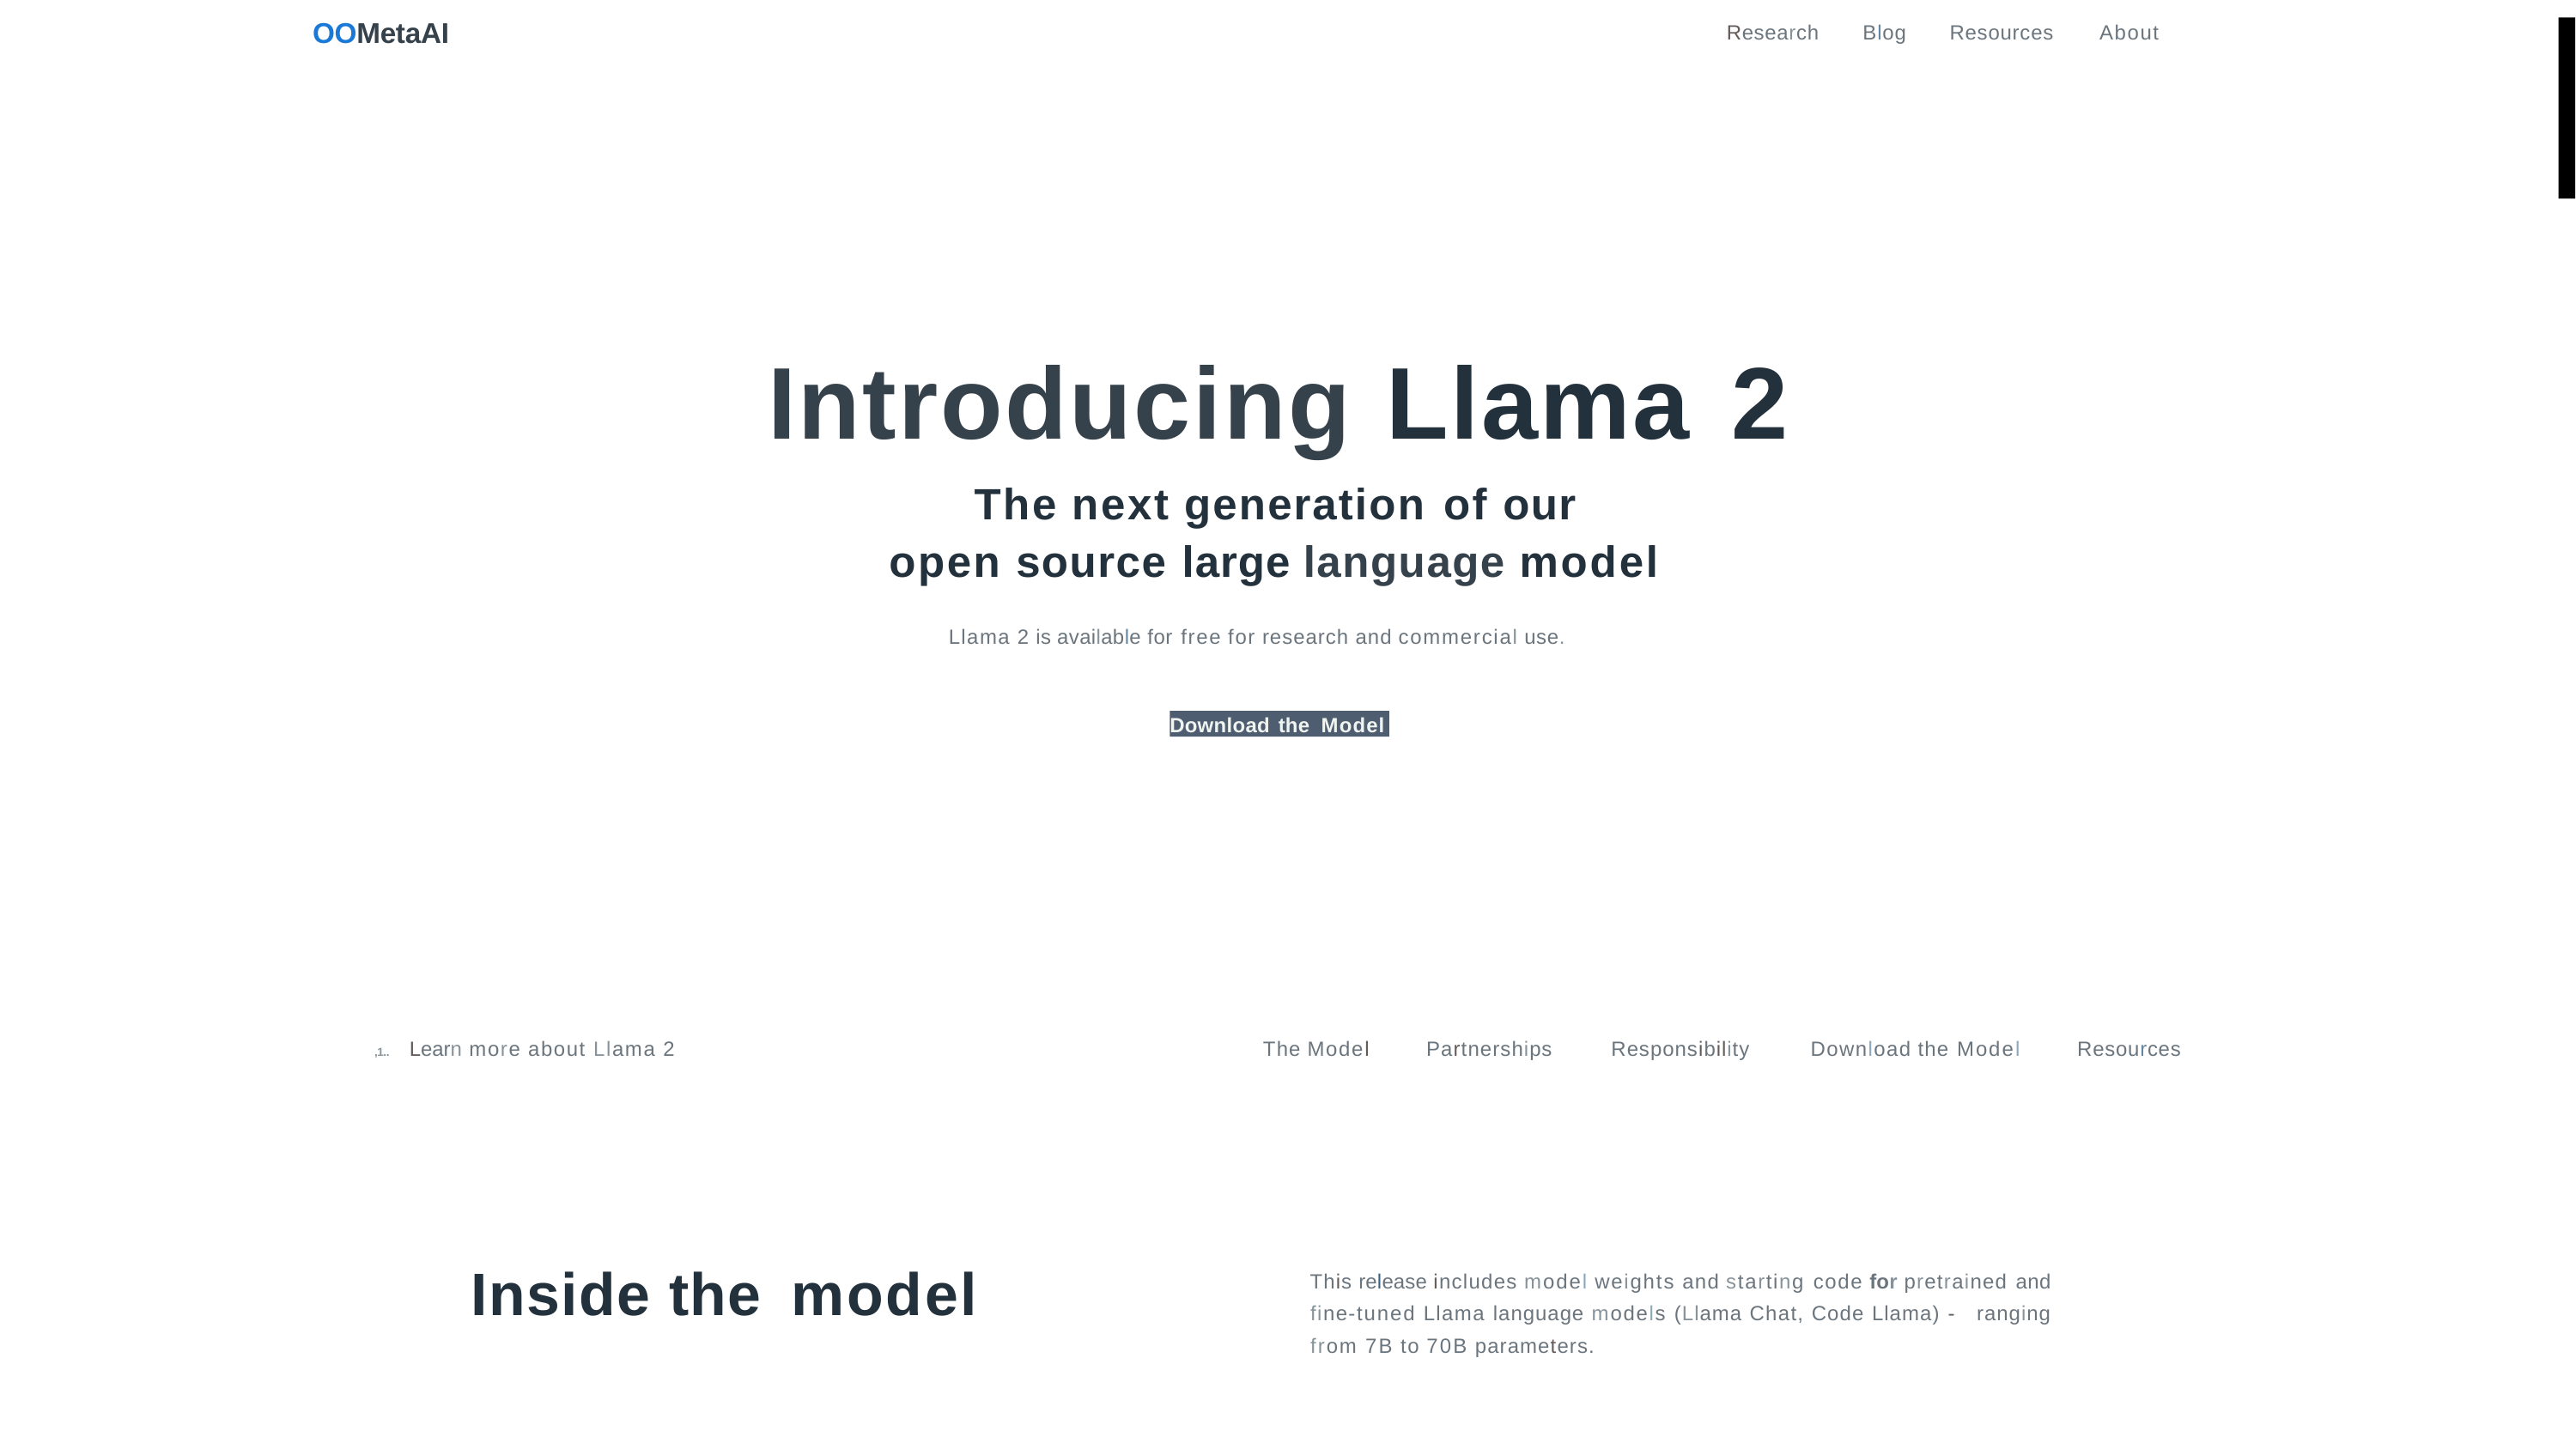

OOMetaAI

Research
Blog
Resources
About
Introducing Llama 2
The next generation of our open source large language model
Llama 2 is available for free for research and commercial use.
Download the Model
,1..	Learn more about Llama 2
The Model
Partnerships
Responsibility
Download the Model
Resources
Inside the	model
This release includes model weights and starting code for pretrained and fine-tuned Llama language models (Llama Chat, Code Llama) -  ranging from 7B to 70B parameters.